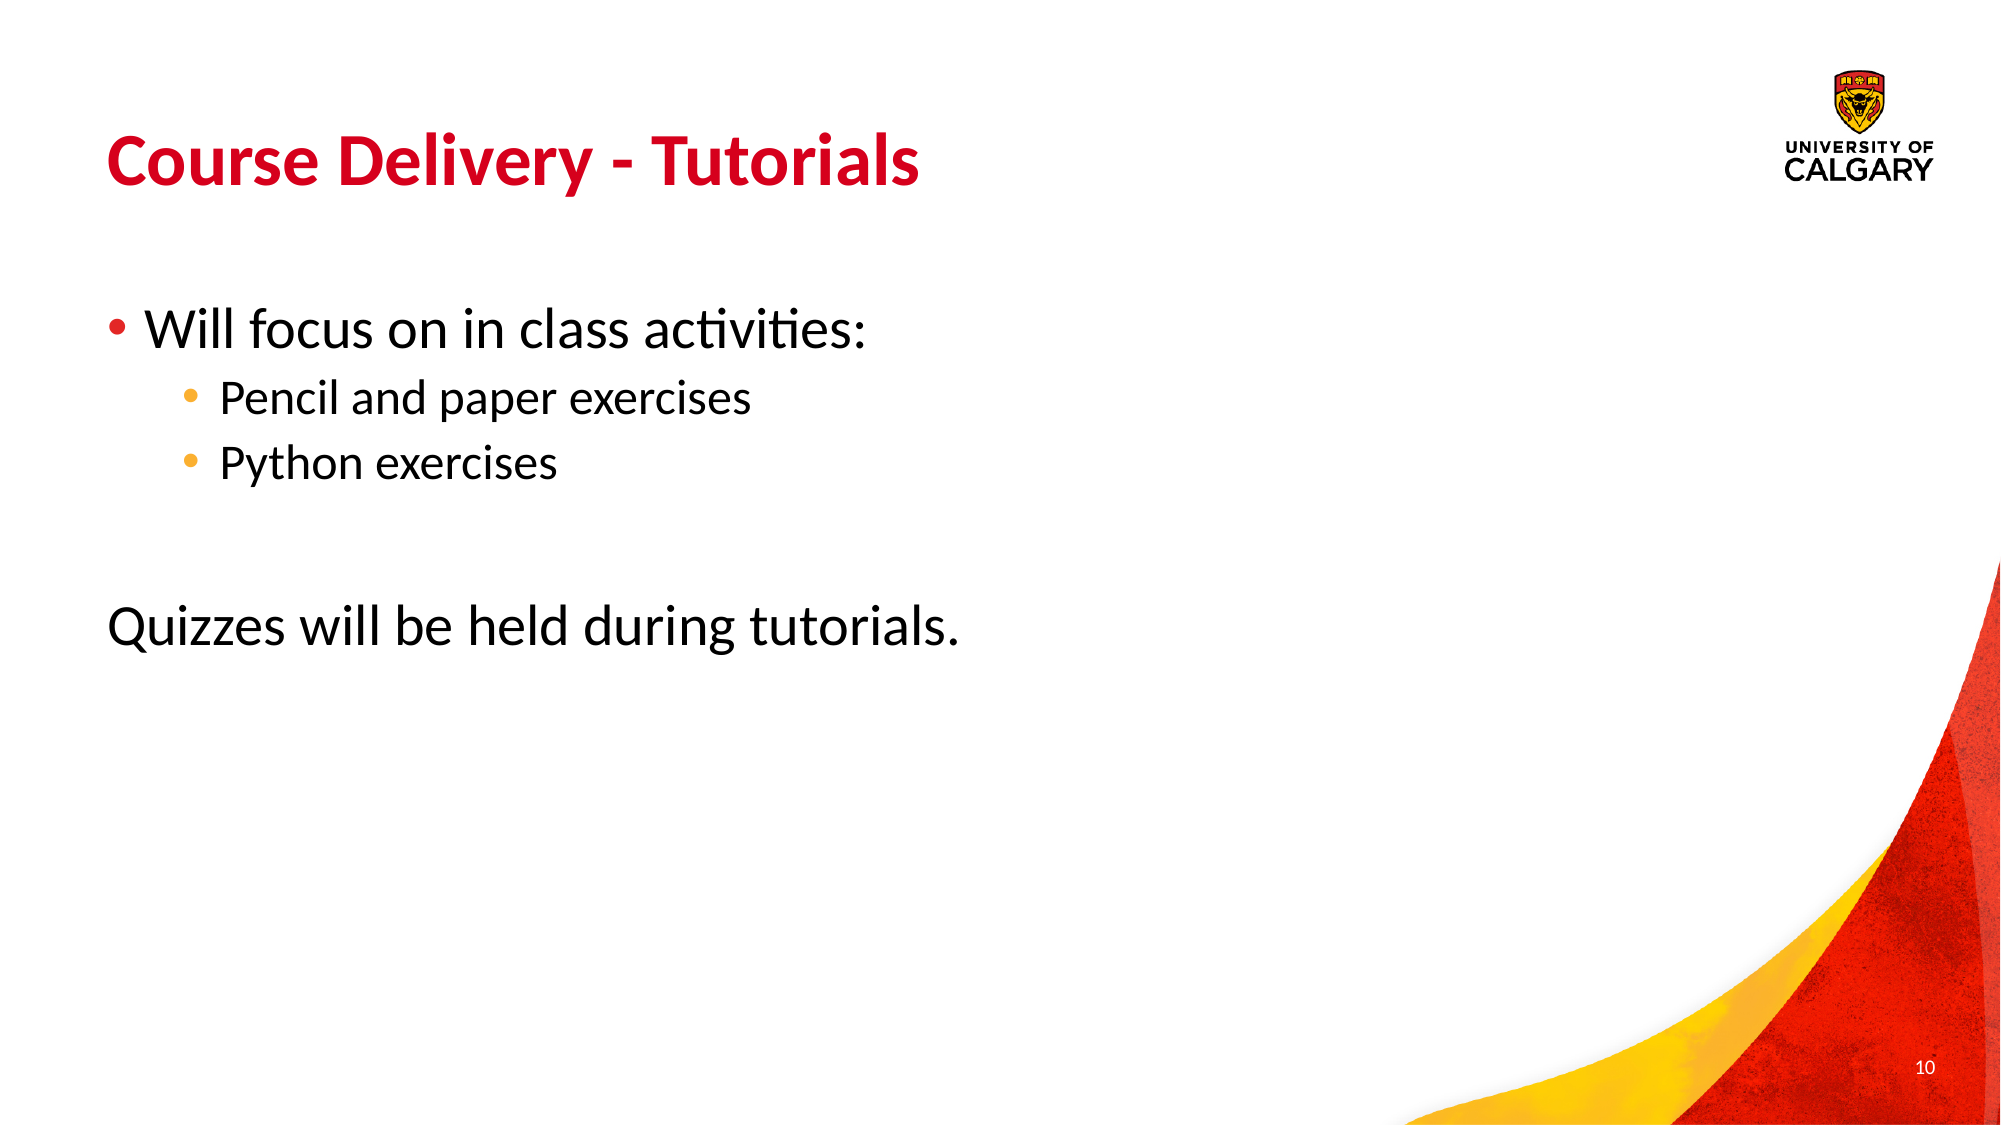

# Course Delivery - Tutorials
Will focus on in class activities:
Pencil and paper exercises
Python exercises

Quizzes will be held during tutorials.

10